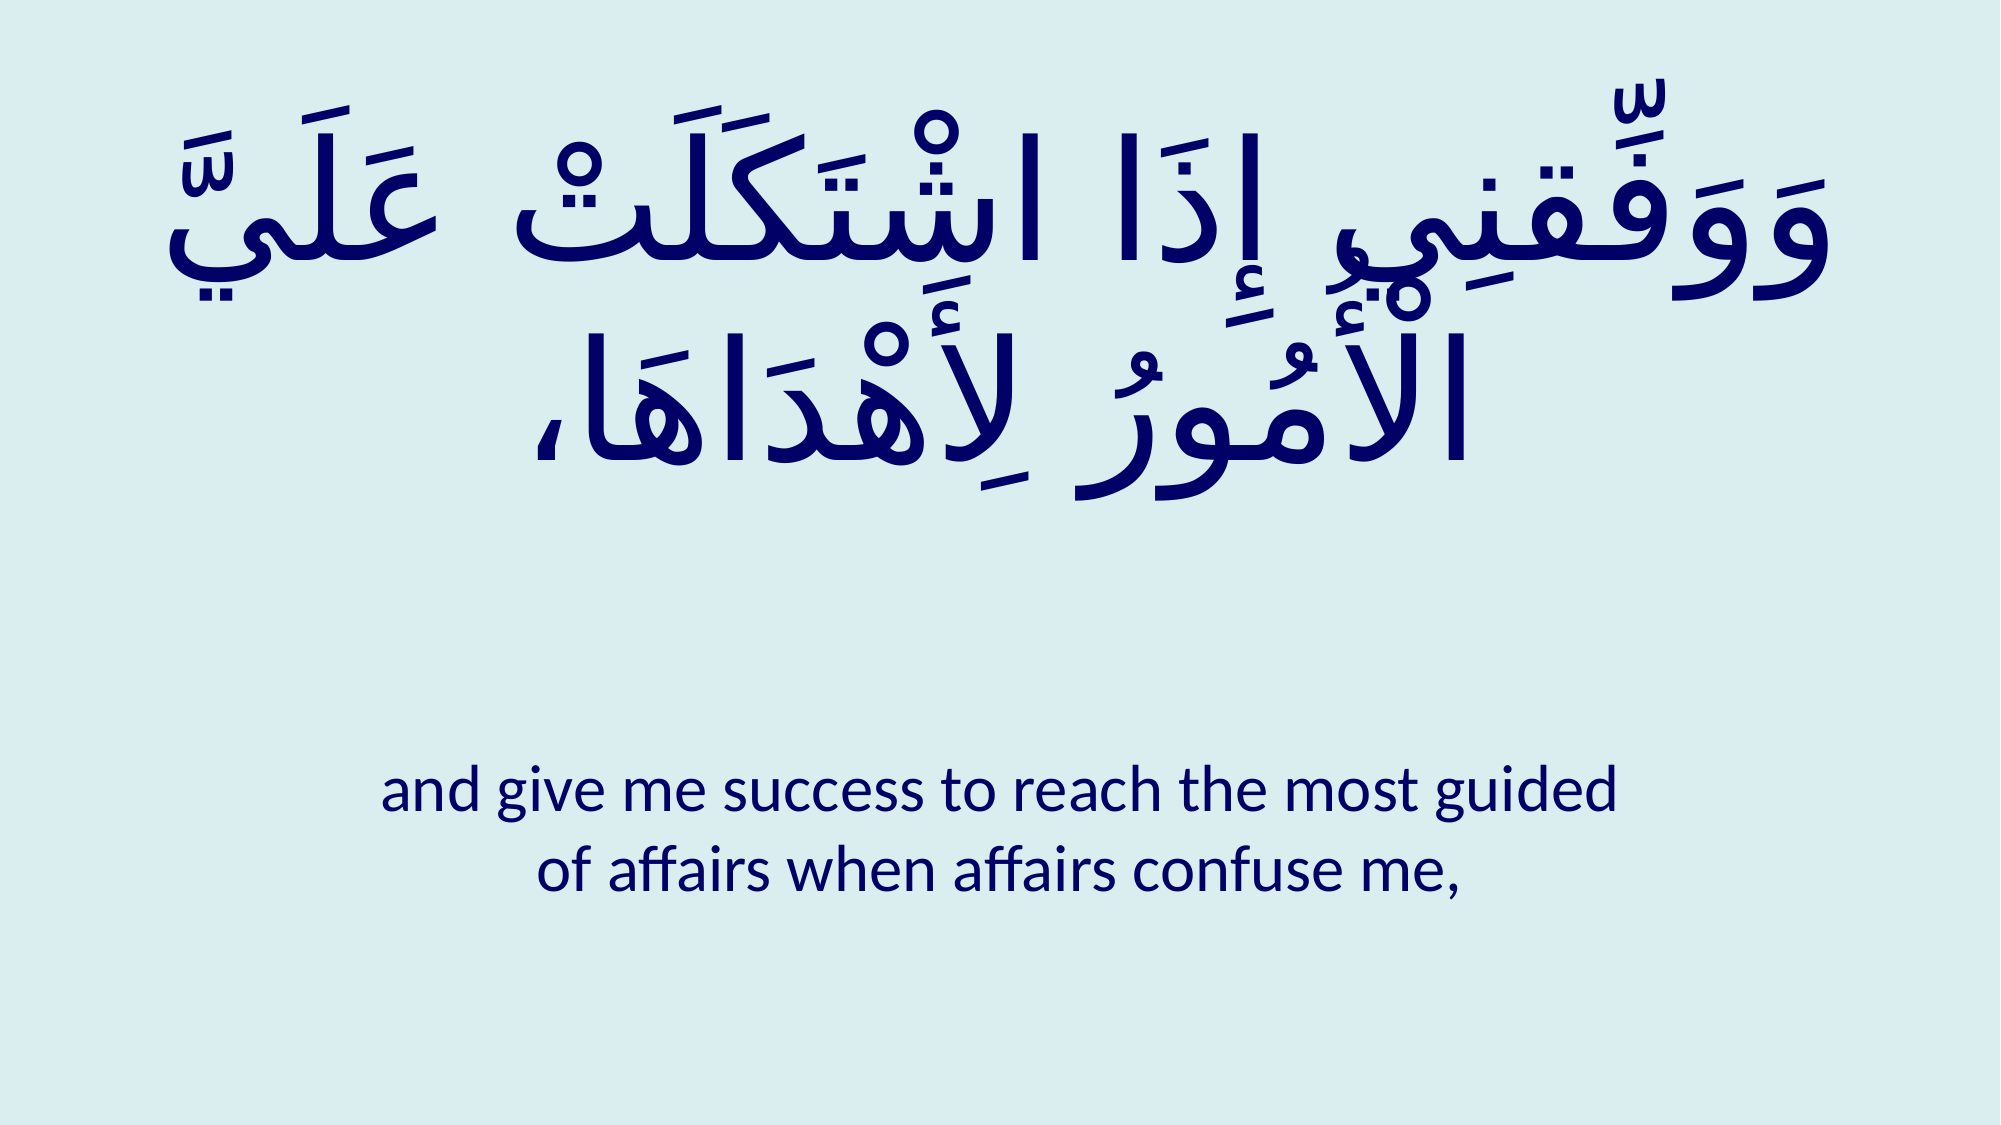

# وَوَفِّقنِي إِذَا اشْتَكَلَتْ عَلَيَّ الْأُمُورُ لِأَهْدَاهَا،
and give me success to reach the most guided of affairs when affairs confuse me,